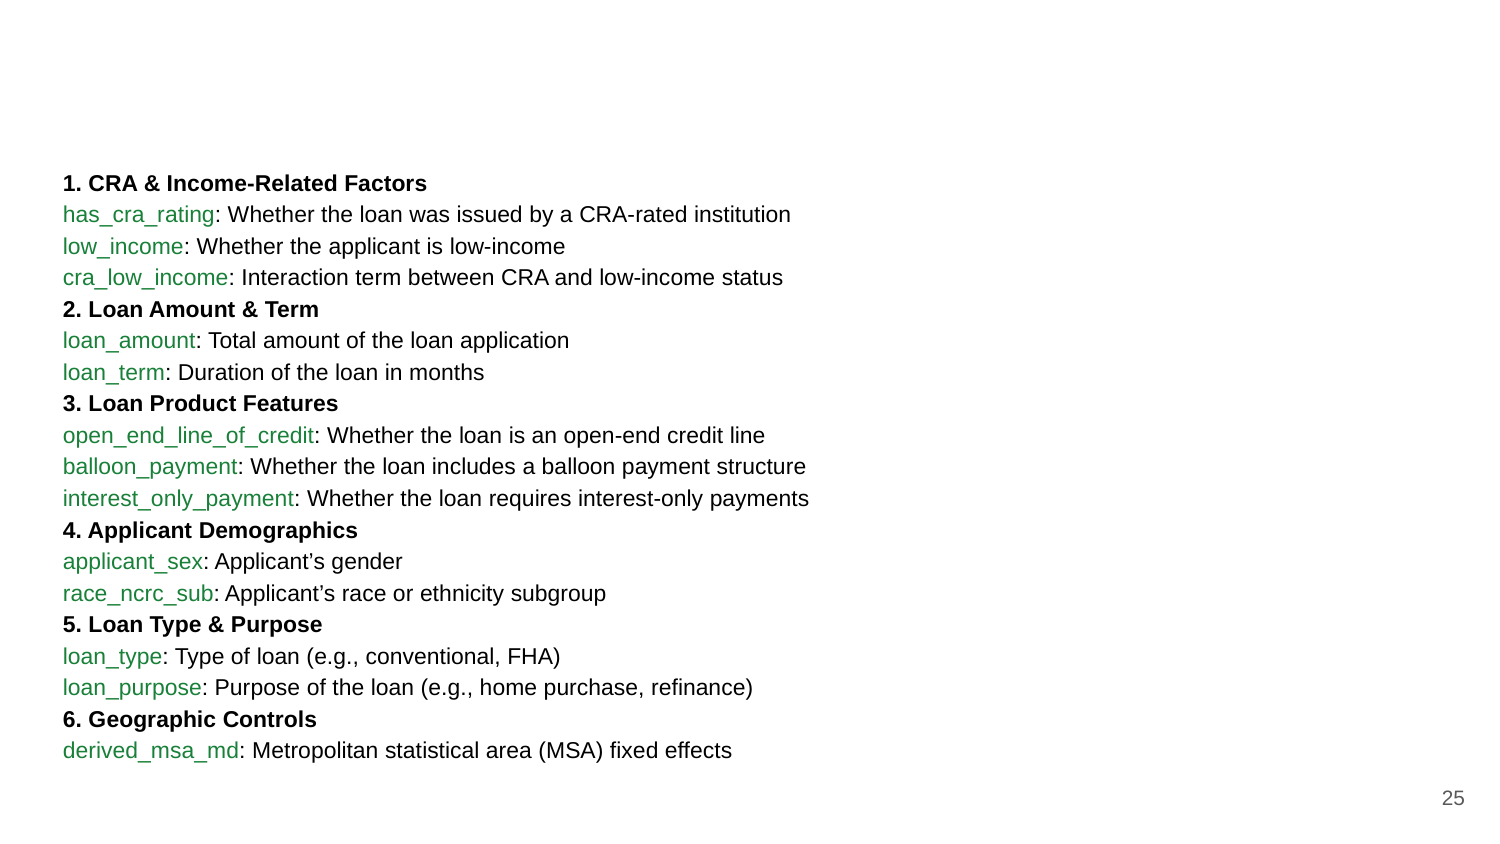

1. CRA & Income-Related Factors
has_cra_rating: Whether the loan was issued by a CRA-rated institution
low_income: Whether the applicant is low-income
cra_low_income: Interaction term between CRA and low-income status
2. Loan Amount & Term
loan_amount: Total amount of the loan application
loan_term: Duration of the loan in months
3. Loan Product Features
open_end_line_of_credit: Whether the loan is an open-end credit line
balloon_payment: Whether the loan includes a balloon payment structure
interest_only_payment: Whether the loan requires interest-only payments
4. Applicant Demographics
applicant_sex: Applicant’s gender
race_ncrc_sub: Applicant’s race or ethnicity subgroup
5. Loan Type & Purpose
loan_type: Type of loan (e.g., conventional, FHA)
loan_purpose: Purpose of the loan (e.g., home purchase, refinance)
6. Geographic Controls
derived_msa_md: Metropolitan statistical area (MSA) fixed effects
25